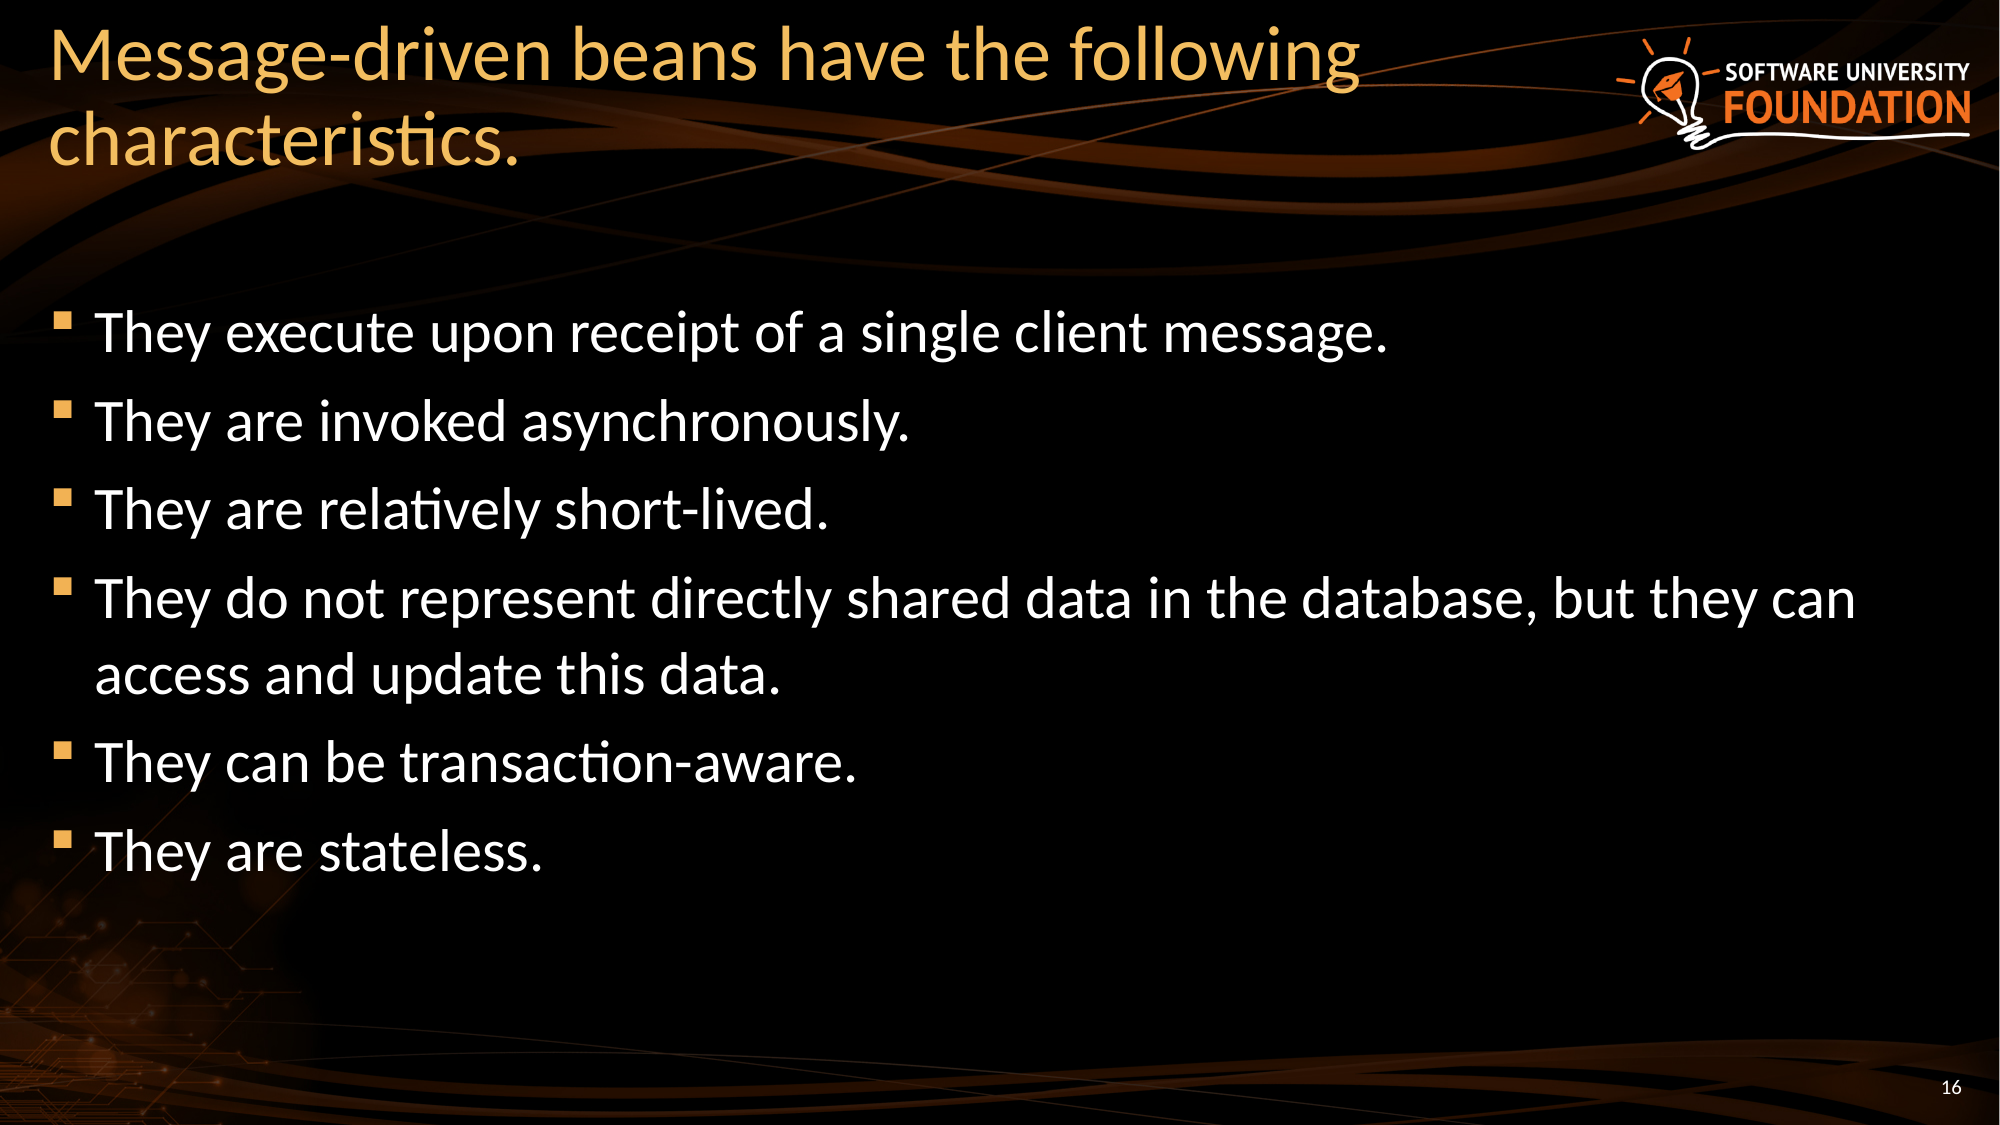

# Message-driven beans have the following characteristics.

They execute upon receipt of a single client message.
They are invoked asynchronously.
They are relatively short-lived.
They do not represent directly shared data in the database, but they can access and update this data.
They can be transaction-aware.
They are stateless.

16